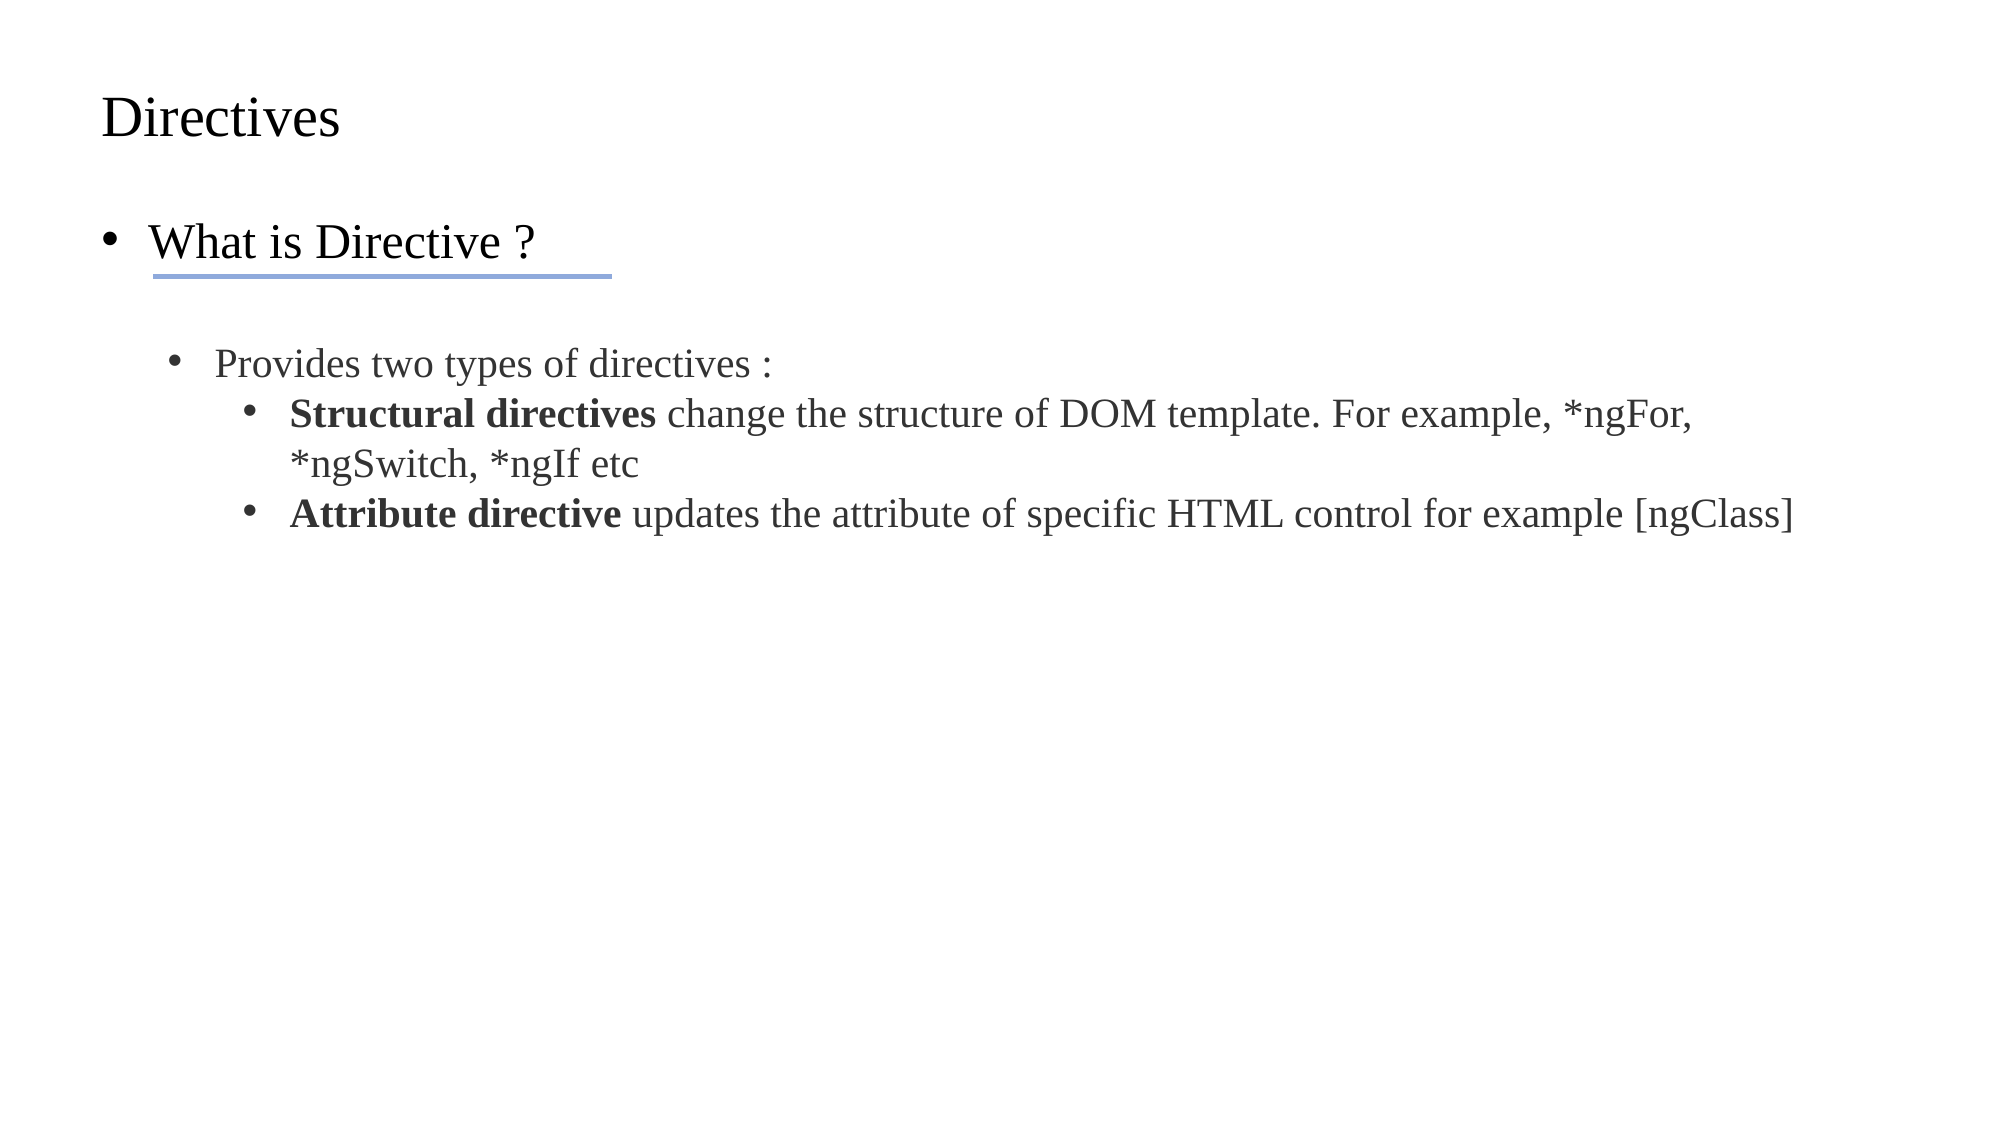

# Directives
What is Directive ?
Provides two types of directives :
Structural directives change the structure of DOM template. For example, *ngFor, *ngSwitch, *ngIf etc
Attribute directive updates the attribute of specific HTML control for example [ngClass]